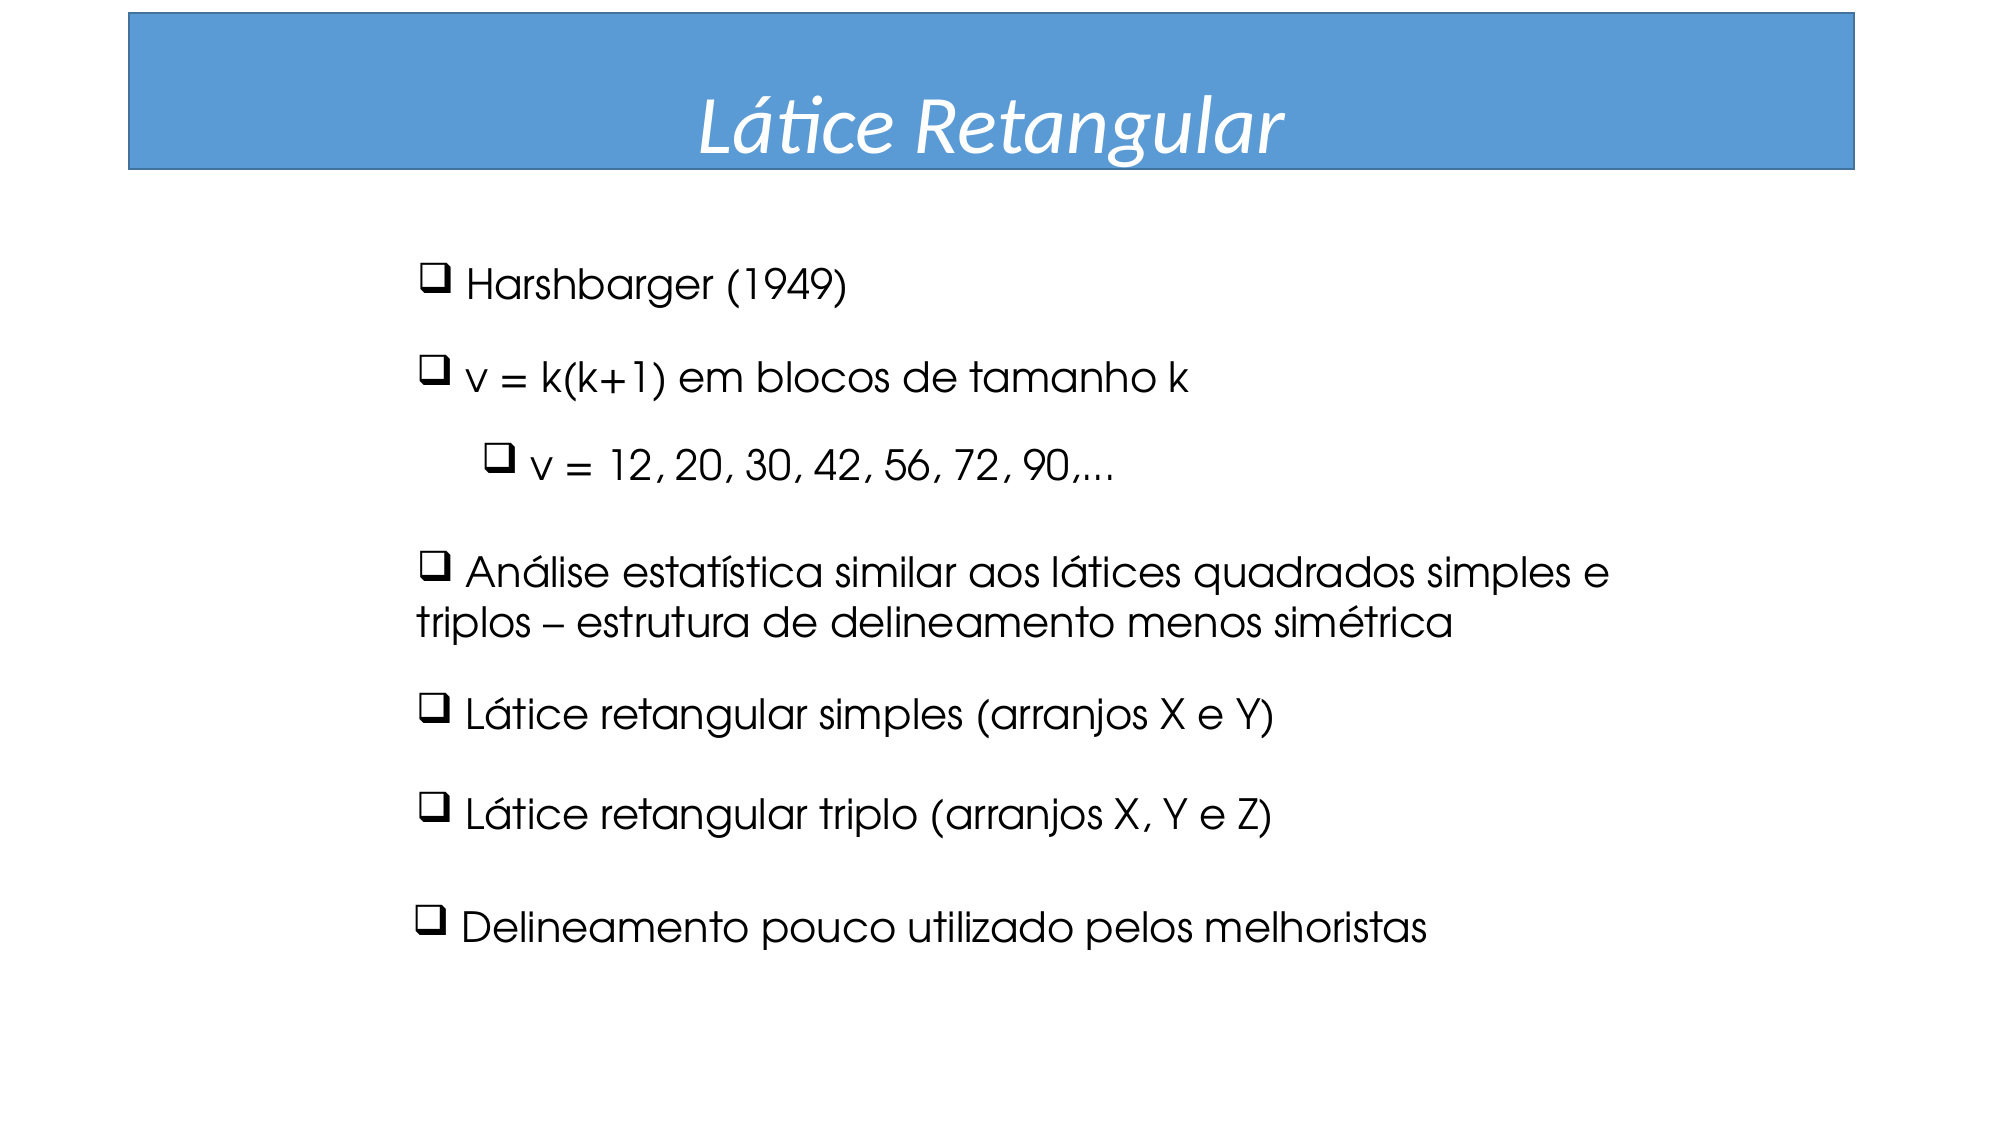

Látice Retangular
 Harshbarger (1949)
 v = k(k+1) em blocos de tamanho k
 v = 12, 20, 30, 42, 56, 72, 90,...
 Análise estatística similar aos látices quadrados simples e triplos – estrutura de delineamento menos simétrica
 Látice retangular simples (arranjos X e Y)
 Látice retangular triplo (arranjos X, Y e Z)
 Delineamento pouco utilizado pelos melhoristas